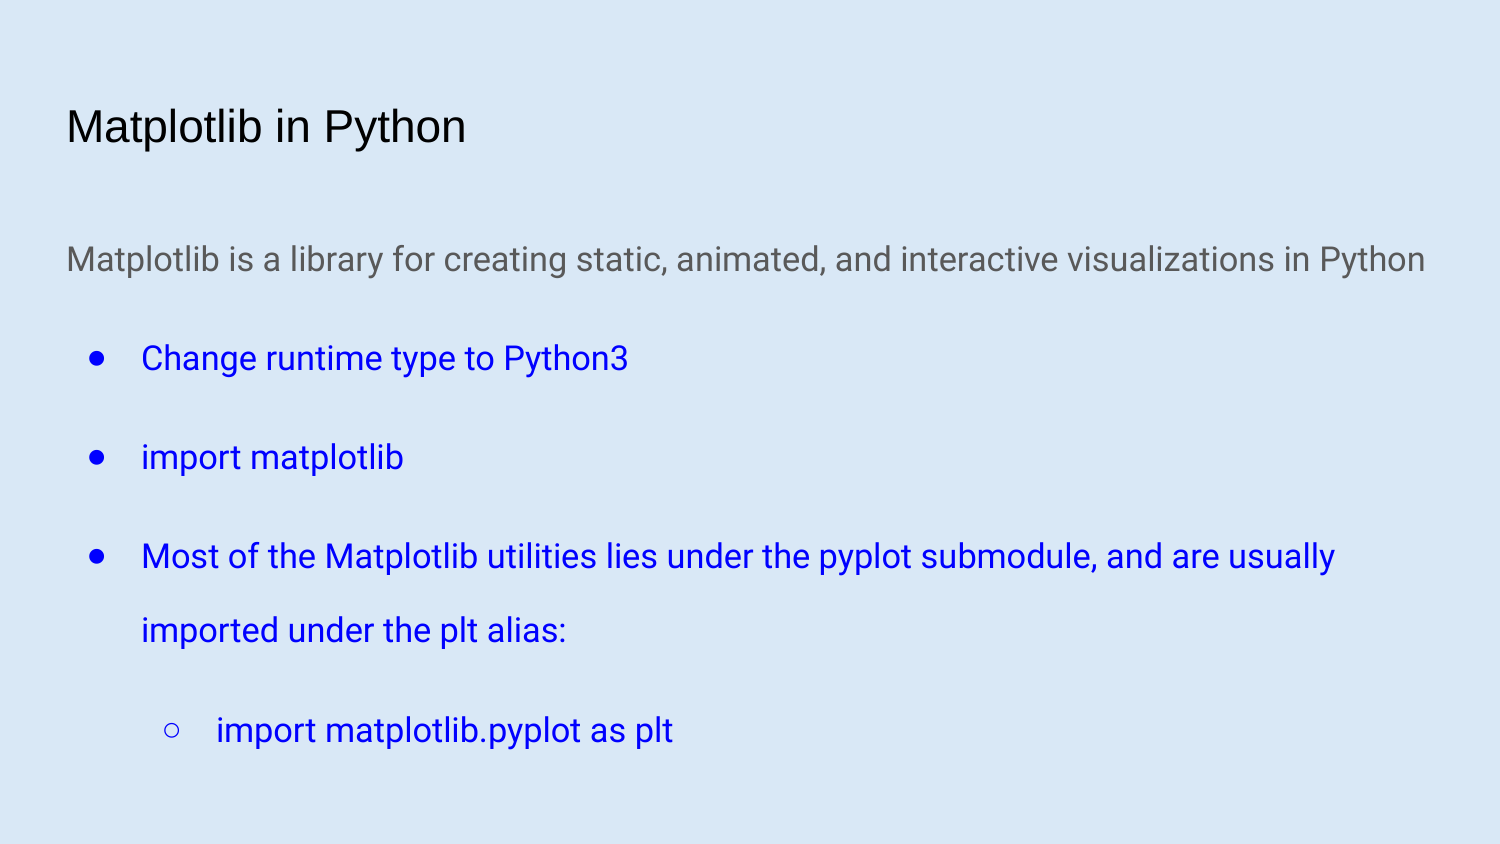

# Matplotlib in Python

Matplotlib is a library for creating static, animated, and interactive visualizations in Python
Change runtime type to Python3
import matplotlib
Most of the Matplotlib utilities lies under the pyplot submodule, and are usually imported under the plt alias:
import matplotlib.pyplot as plt